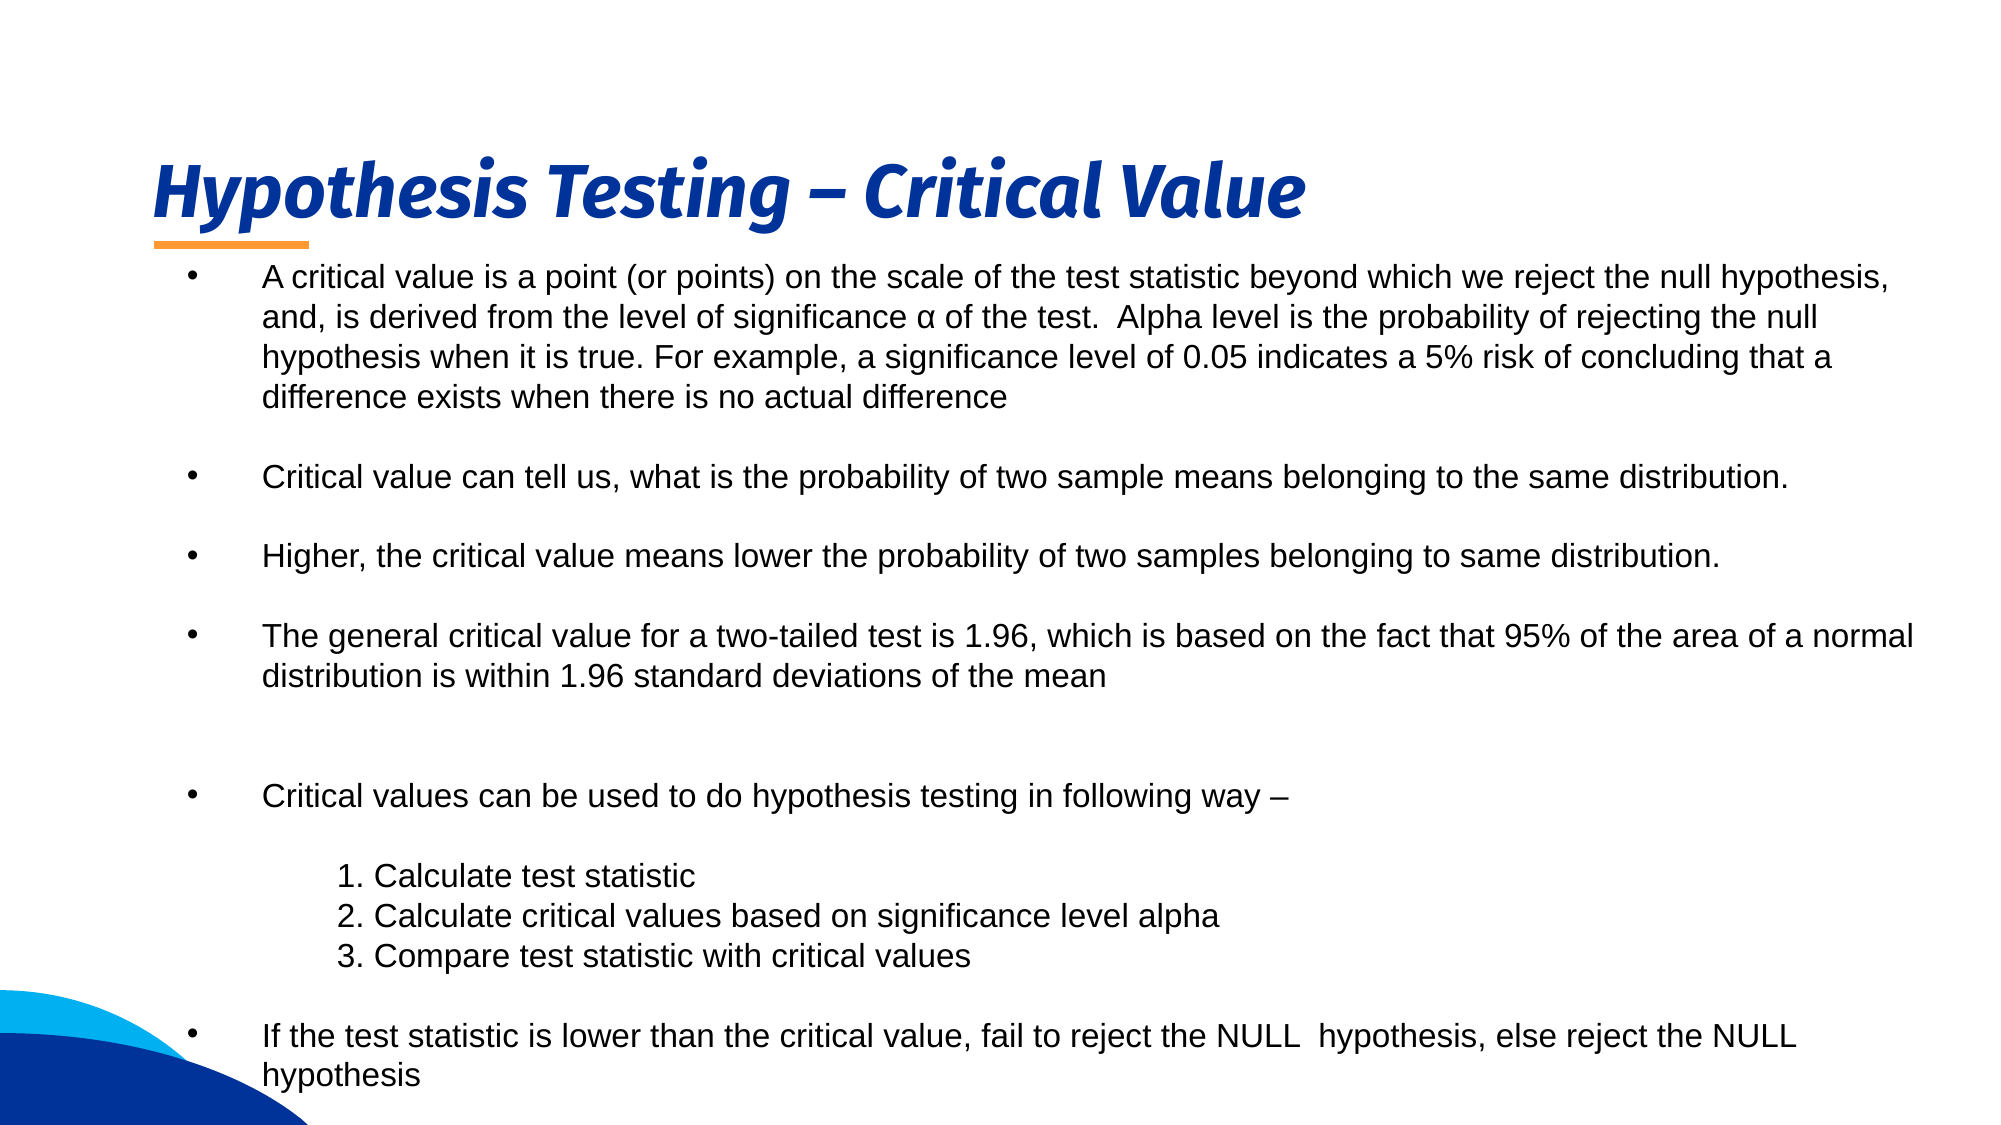

Hypothesis Testing – Critical Value
A critical value is a point (or points) on the scale of the test statistic beyond which we reject the null hypothesis, and, is derived from the level of significance α of the test.  Alpha level is the probability of rejecting the null hypothesis when it is true. For example, a significance level of 0.05 indicates a 5% risk of concluding that a difference exists when there is no actual difference

Critical value can tell us, what is the probability of two sample means belonging to the same distribution.

Higher, the critical value means lower the probability of two samples belonging to same distribution.

The general critical value for a two-tailed test is 1.96, which is based on the fact that 95% of the area of a normal distribution is within 1.96 standard deviations of the mean

Critical values can be used to do hypothesis testing in following way –

1. Calculate test statistic
2. Calculate critical values based on significance level alpha
3. Compare test statistic with critical values

If the test statistic is lower than the critical value, fail to reject the NULL  hypothesis, else reject the NULL hypothesis